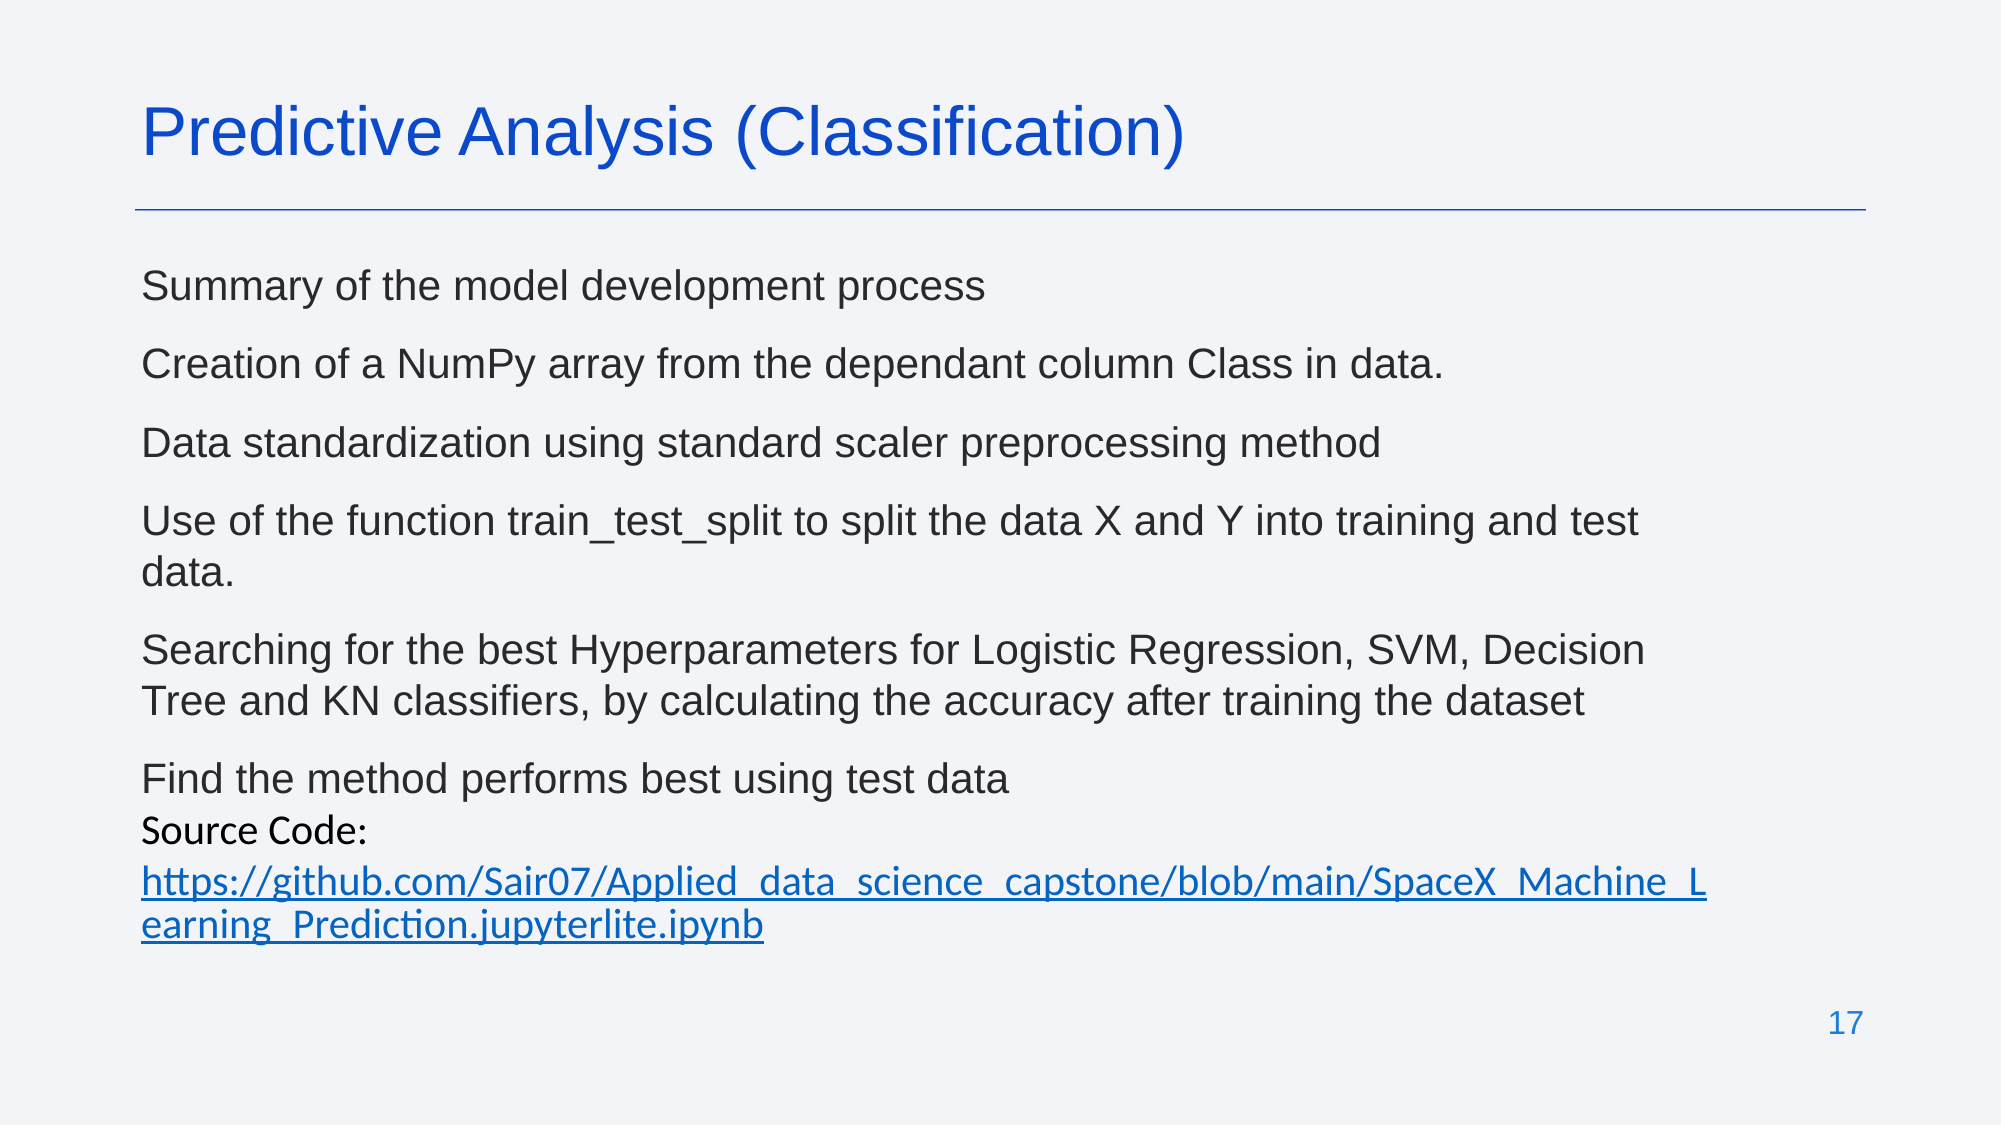

Predictive Analysis (Classification)
Summary of the model development process
﻿﻿Creation of a NumPy array from the dependant column Class in data.
﻿﻿Data standardization using standard scaler preprocessing method
﻿﻿Use of the function train_test_split to split the data X and Y into training and test data.
﻿﻿Searching for the best Hyperparameters for Logistic Regression, SVM, Decision Tree and KN classifiers, by calculating the accuracy after training the dataset
﻿﻿Find the method performs best using test data
Source Code: https://github.com/Sair07/Applied_data_science_capstone/blob/main/SpaceX_Machine_Learning_Prediction.jupyterlite.ipynb
17